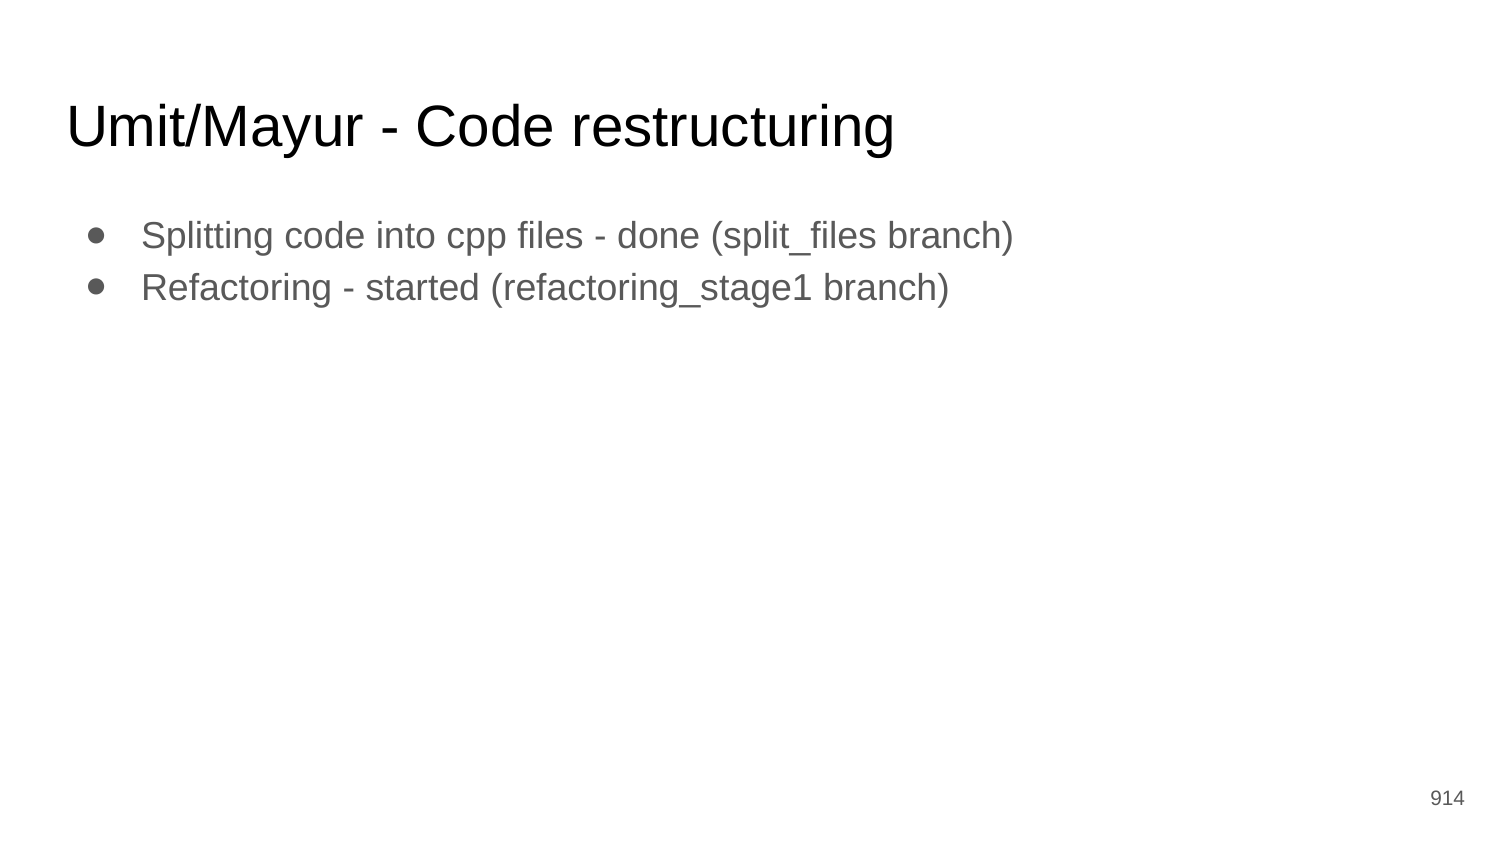

# Umit/Mayur - Code restructuring
Splitting code into cpp files - done (split_files branch)
Refactoring - started (refactoring_stage1 branch)
914